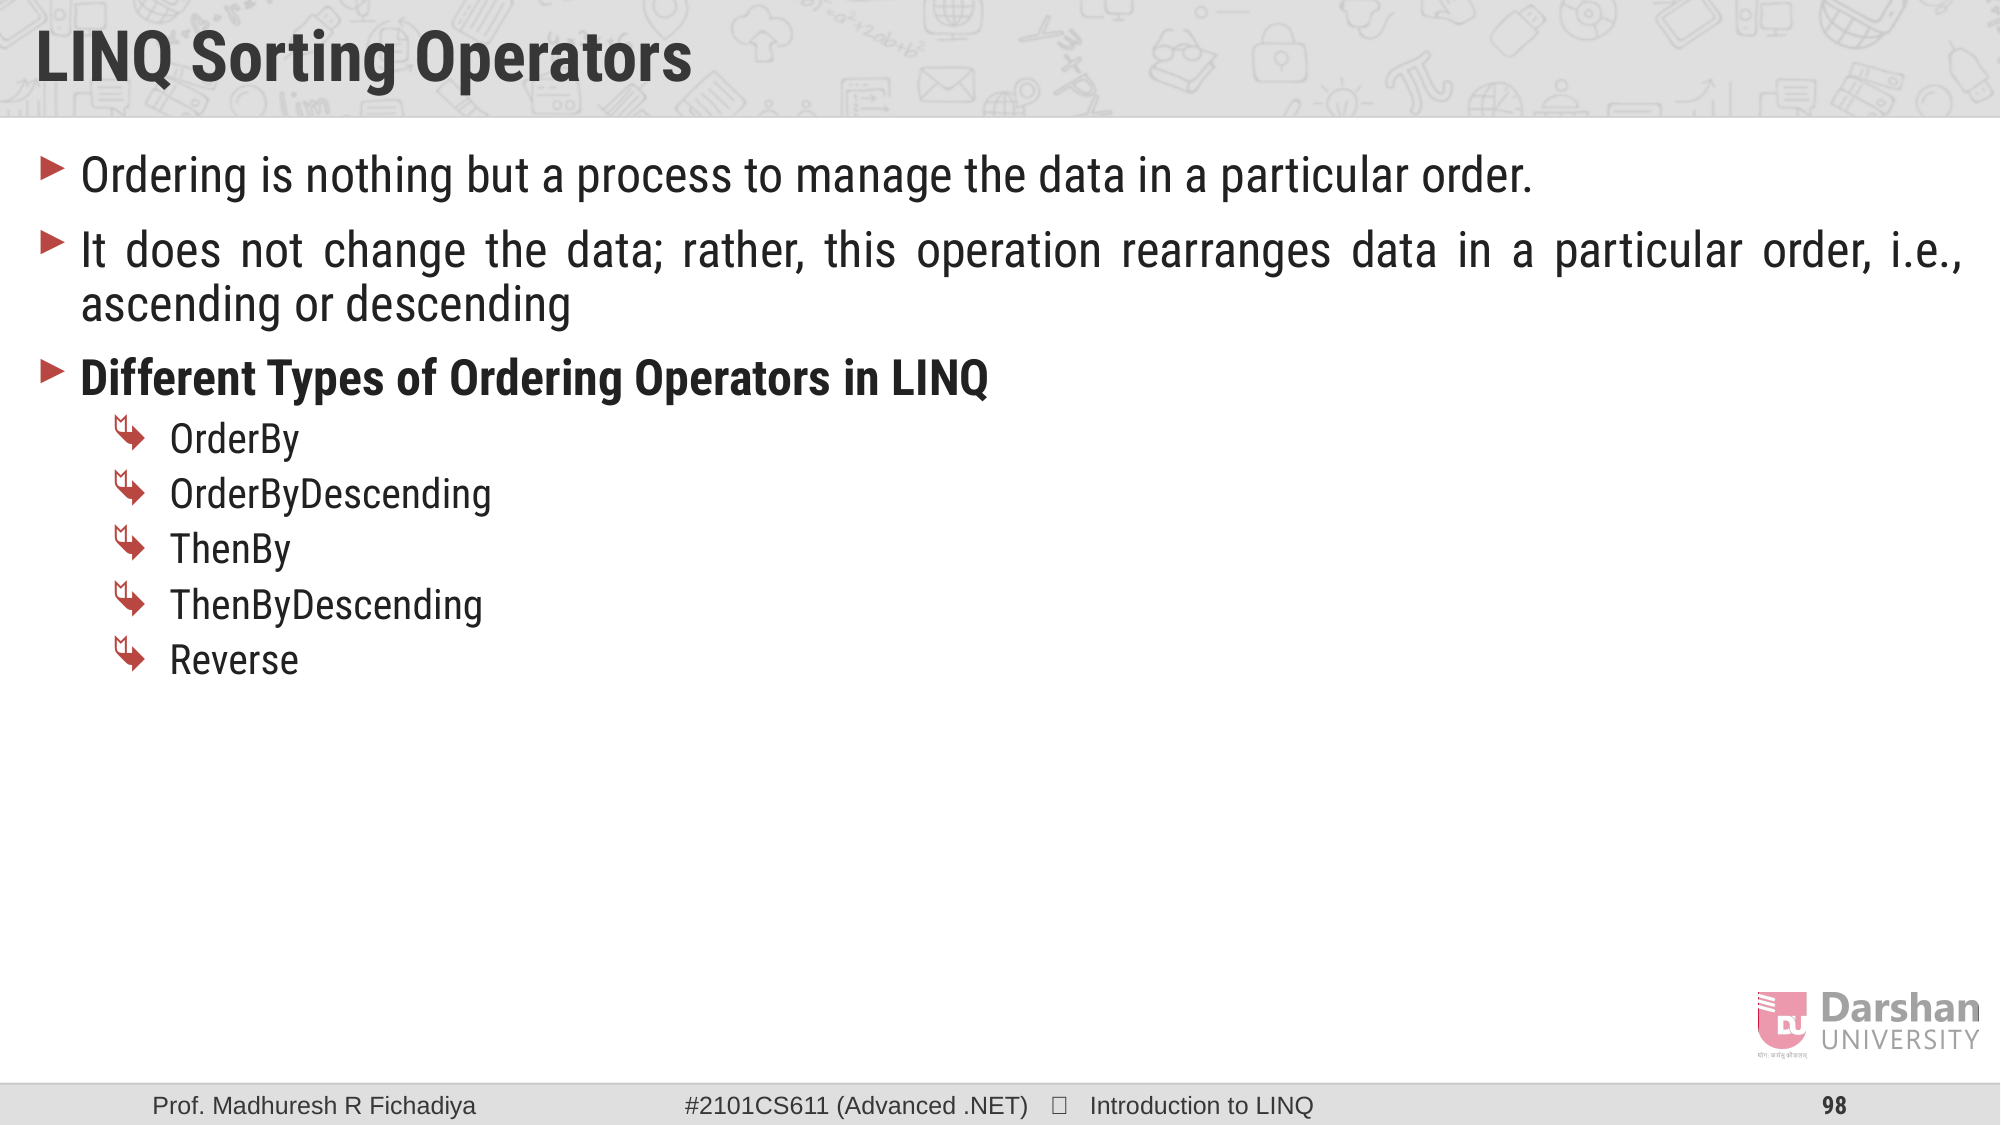

# LINQ Sorting Operators
Ordering is nothing but a process to manage the data in a particular order.
It does not change the data; rather, this operation rearranges data in a particular order, i.e., ascending or descending
Different Types of Ordering Operators in LINQ
OrderBy
OrderByDescending
ThenBy
ThenByDescending
Reverse